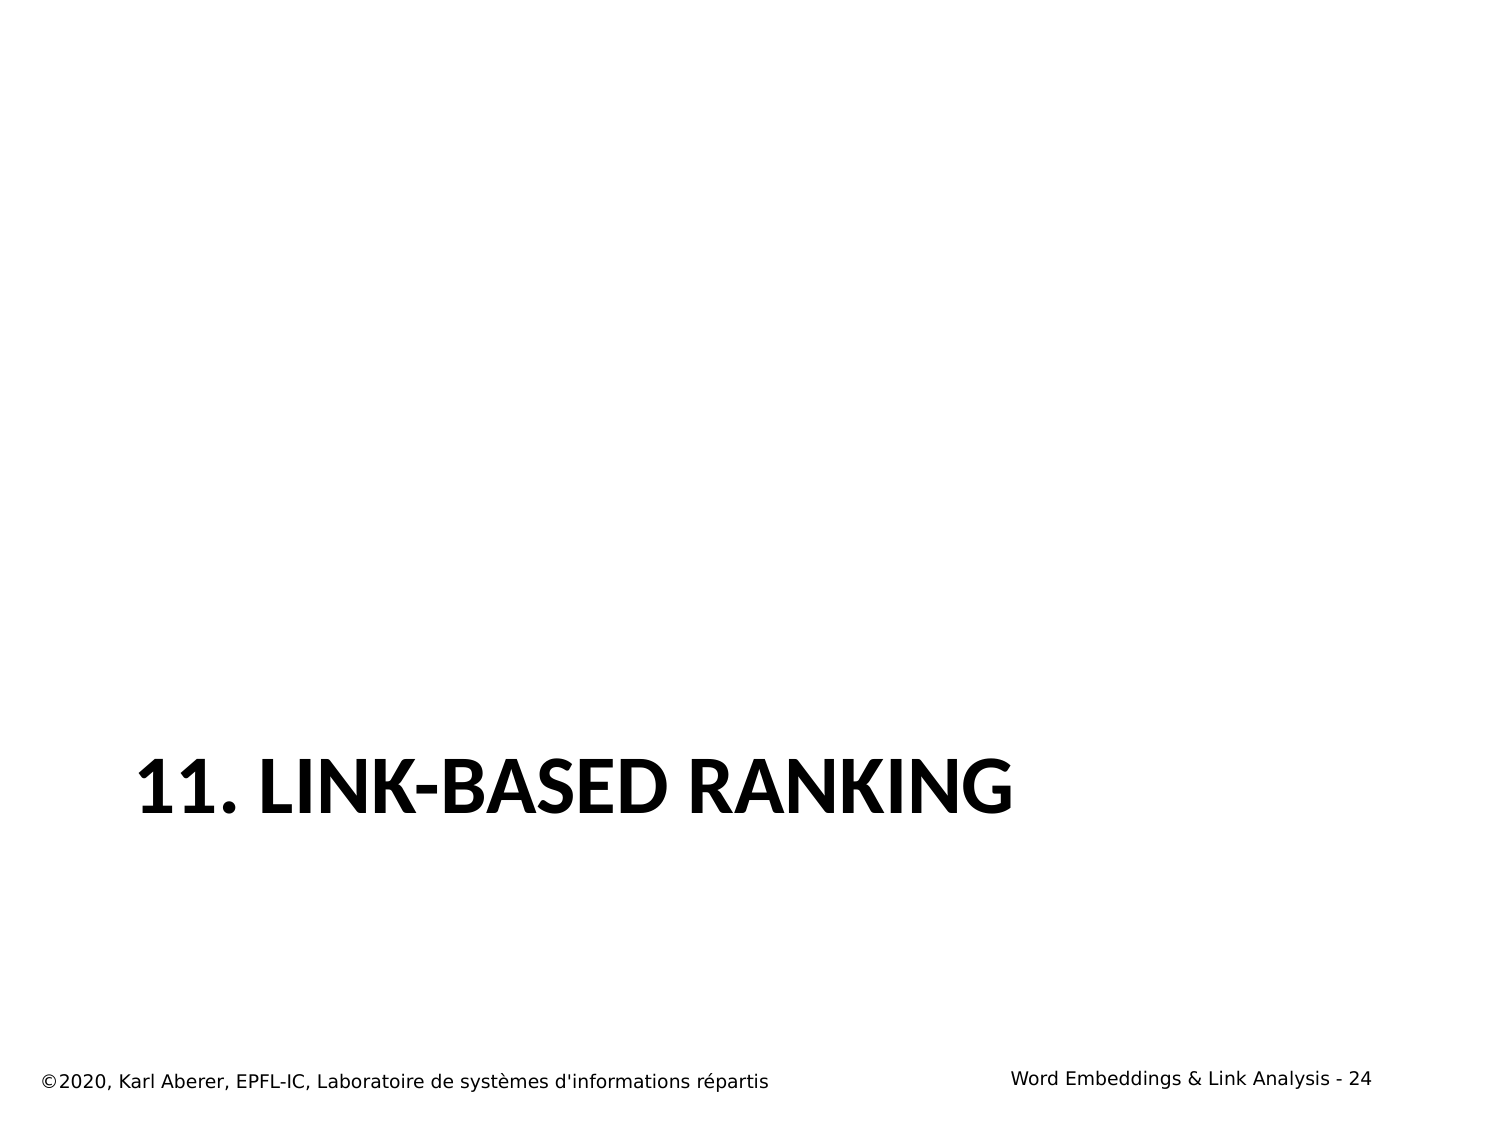

# 11. Link-Based Ranking
©2020, Karl Aberer, EPFL-IC, Laboratoire de systèmes d'informations répartis